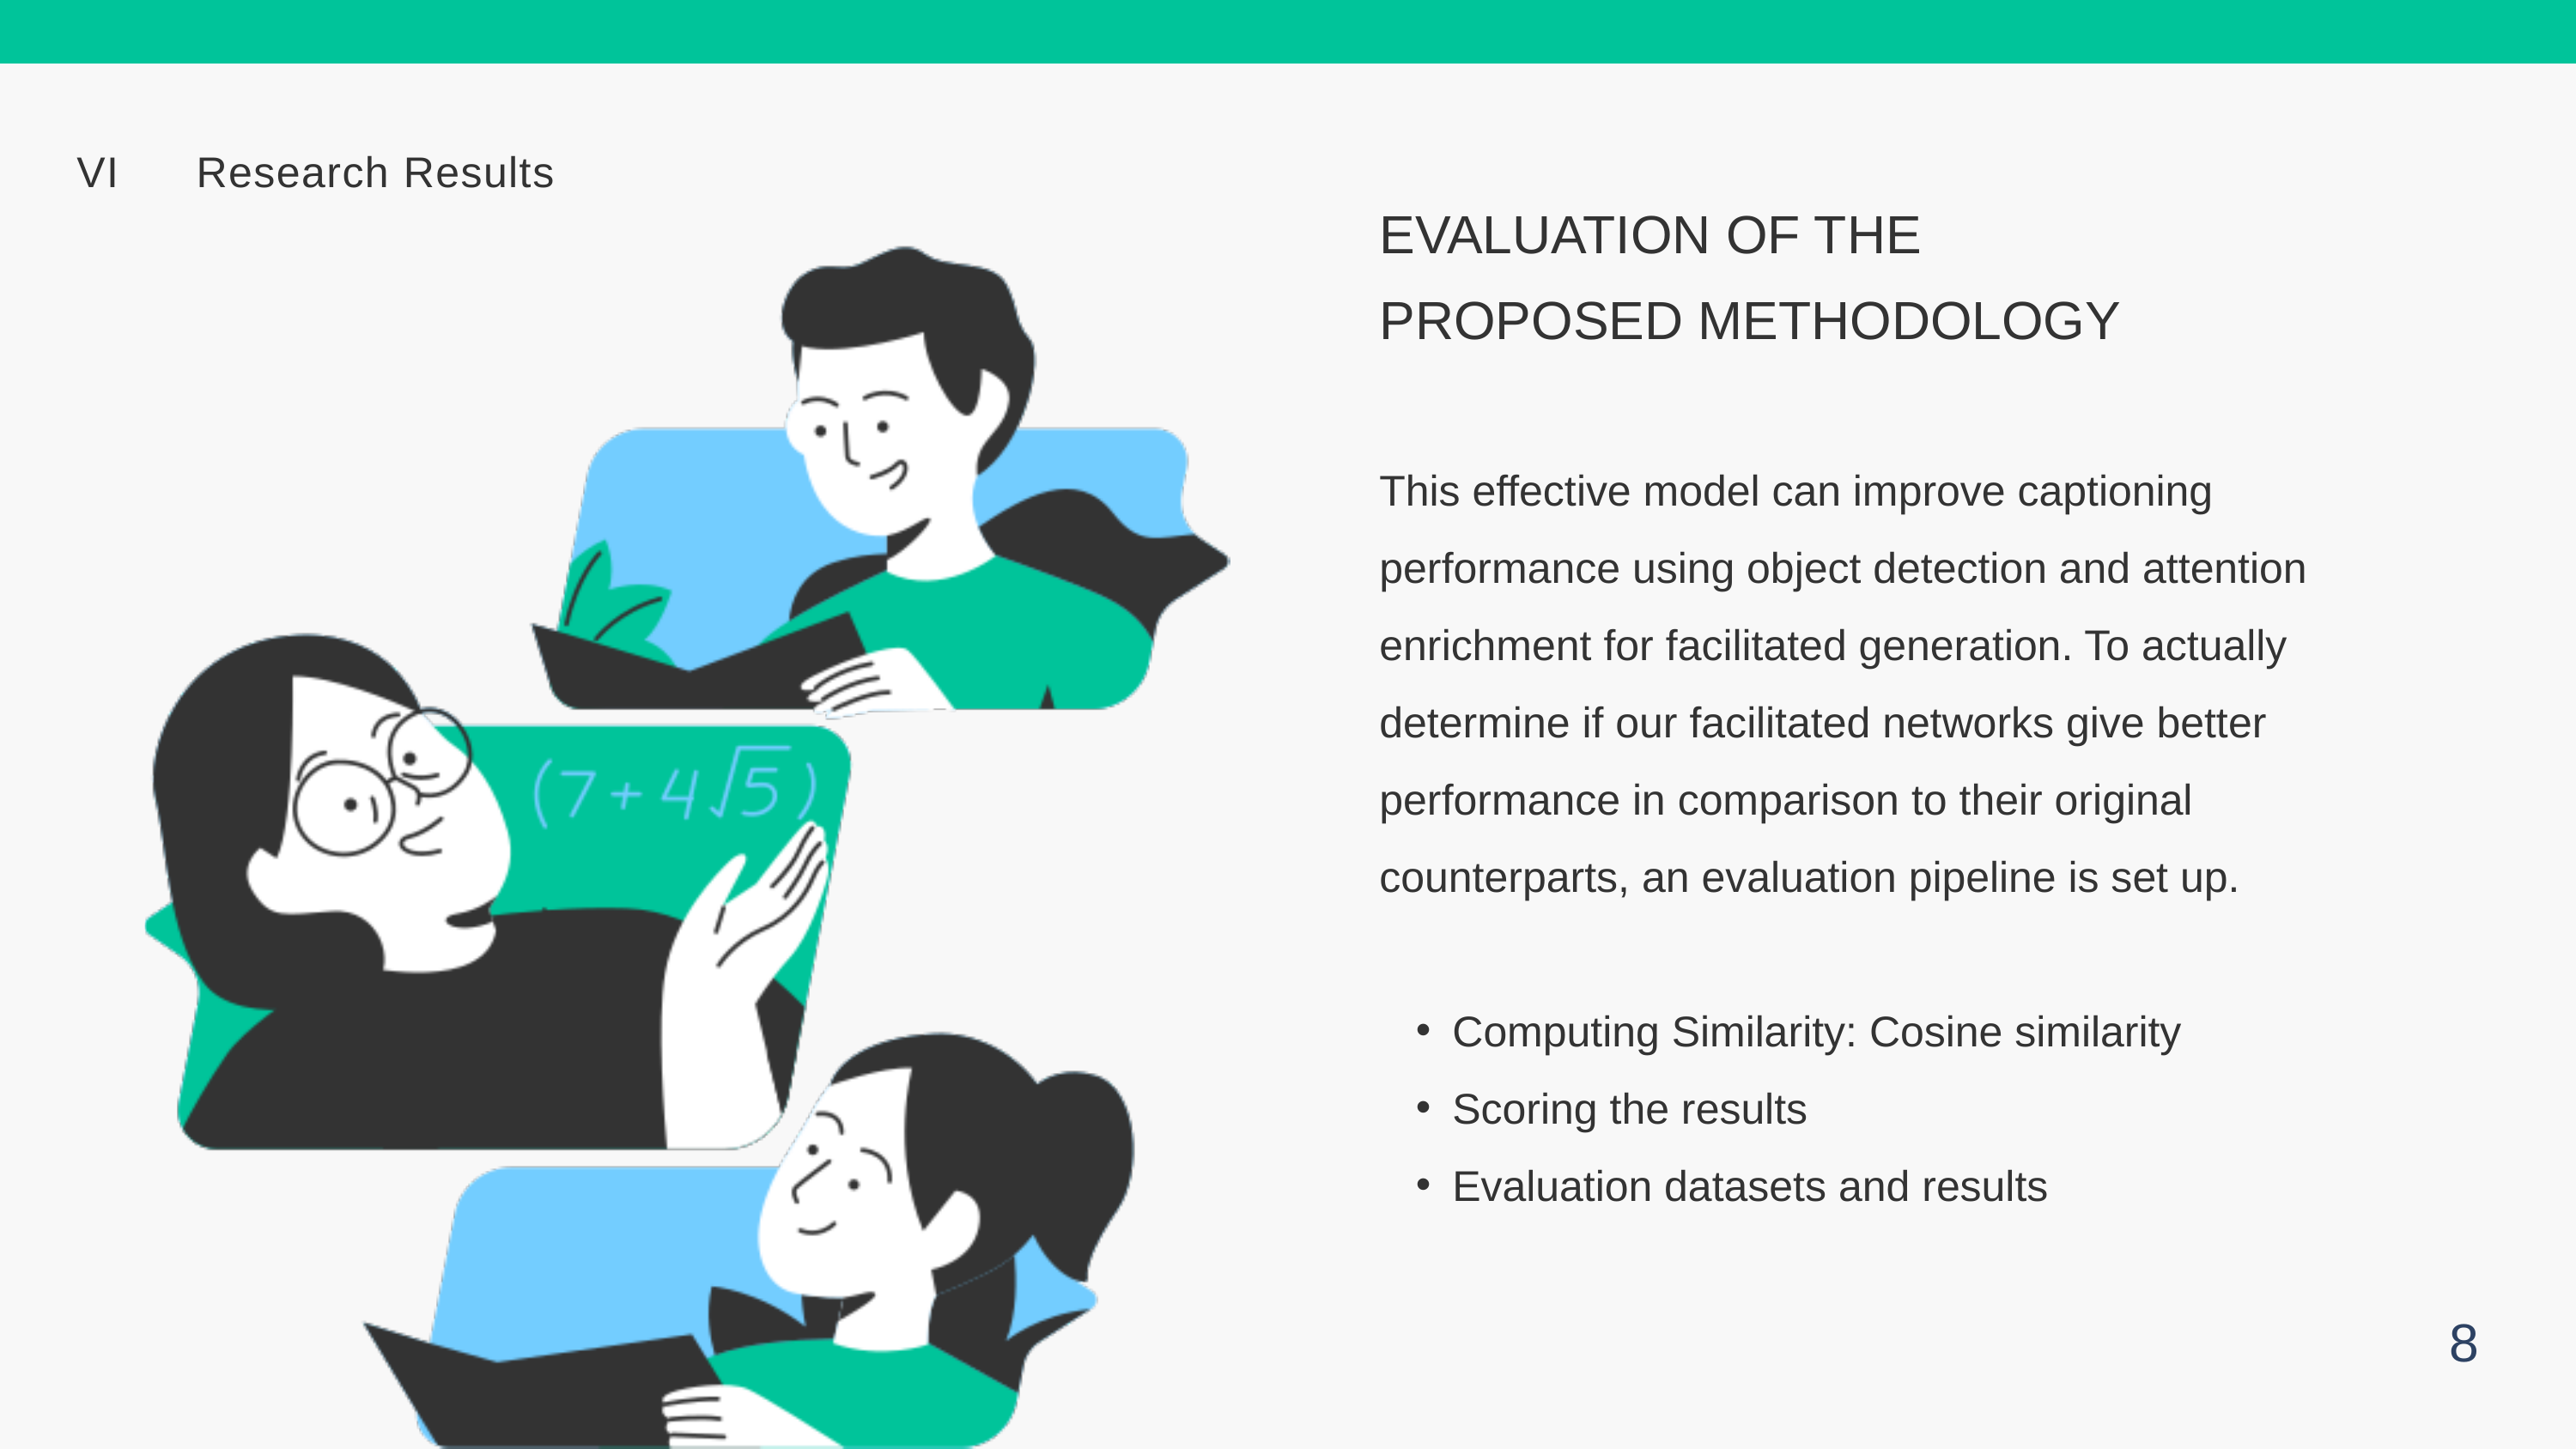

VI
Research Results
EVALUATION OF THE PROPOSED METHODOLOGY

This effective model can improve captioning performance using object detection and attention enrichment for facilitated generation. To actually determine if our facilitated networks give better performance in comparison to their original counterparts, an evaluation pipeline is set up.

Computing Similarity: Cosine similarity
Scoring the results
Evaluation datasets and results
8